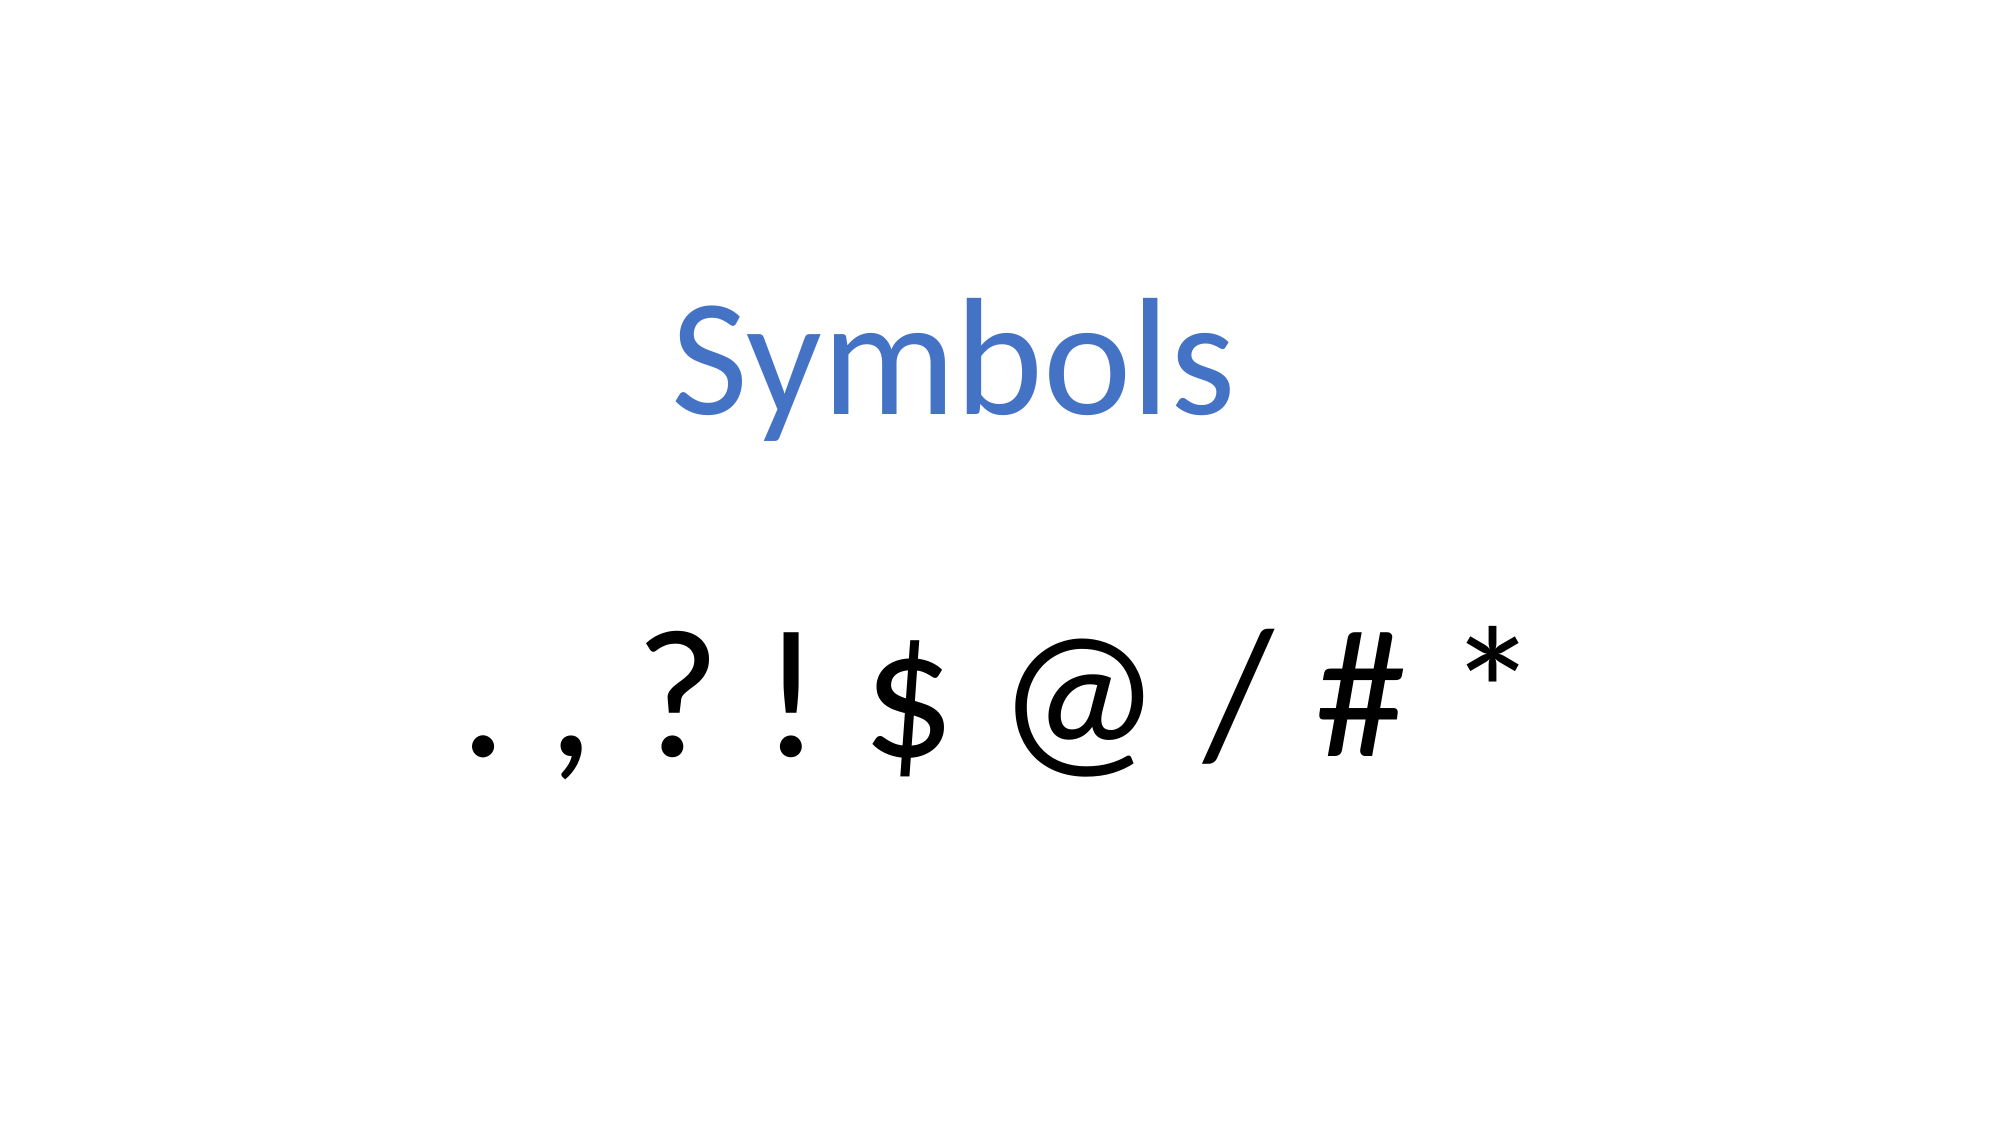

# Symbols
. , ? ! $ @ / # *